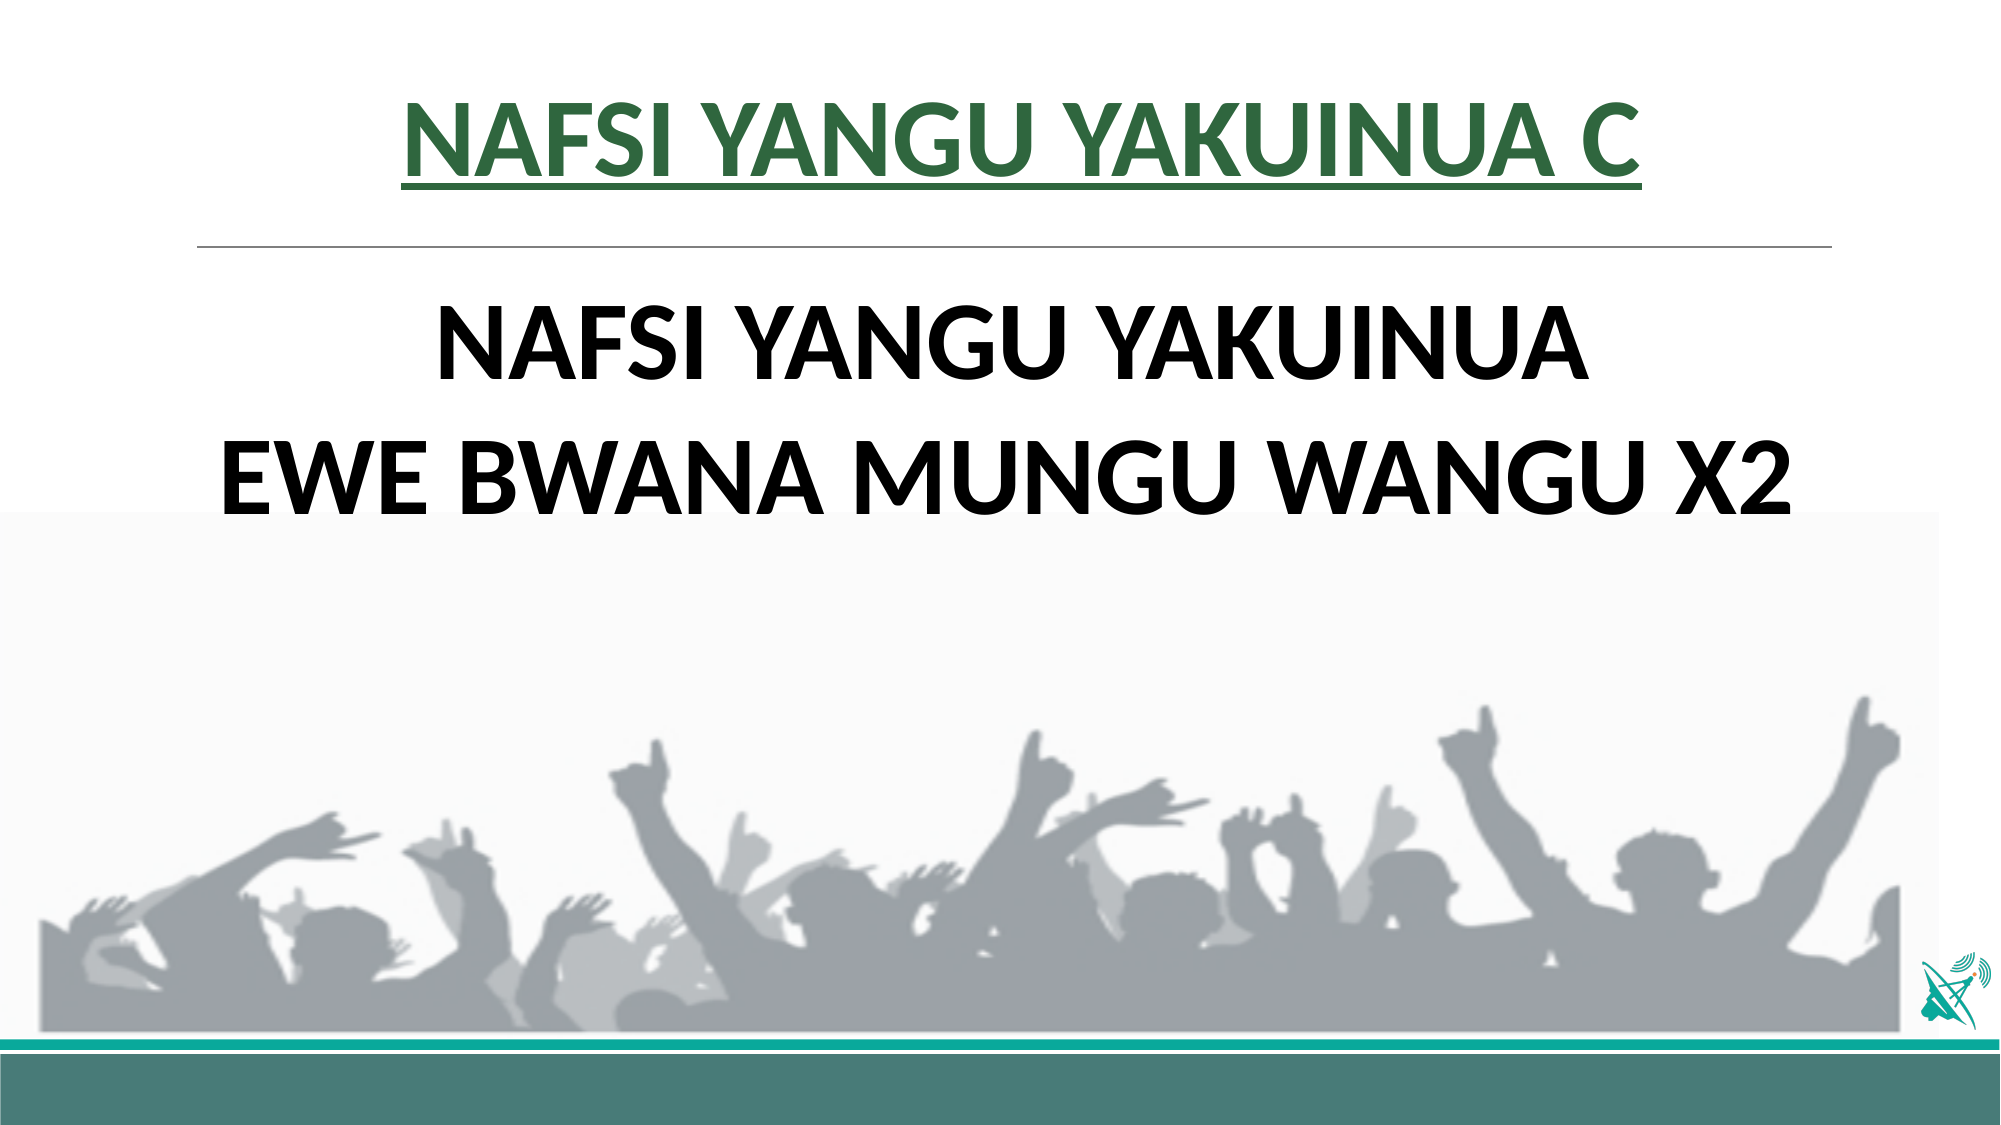

# NAFSI YANGU YAKUINUA C
NAFSI YANGU YAKUINUA
EWE BWANA MUNGU WANGU X2